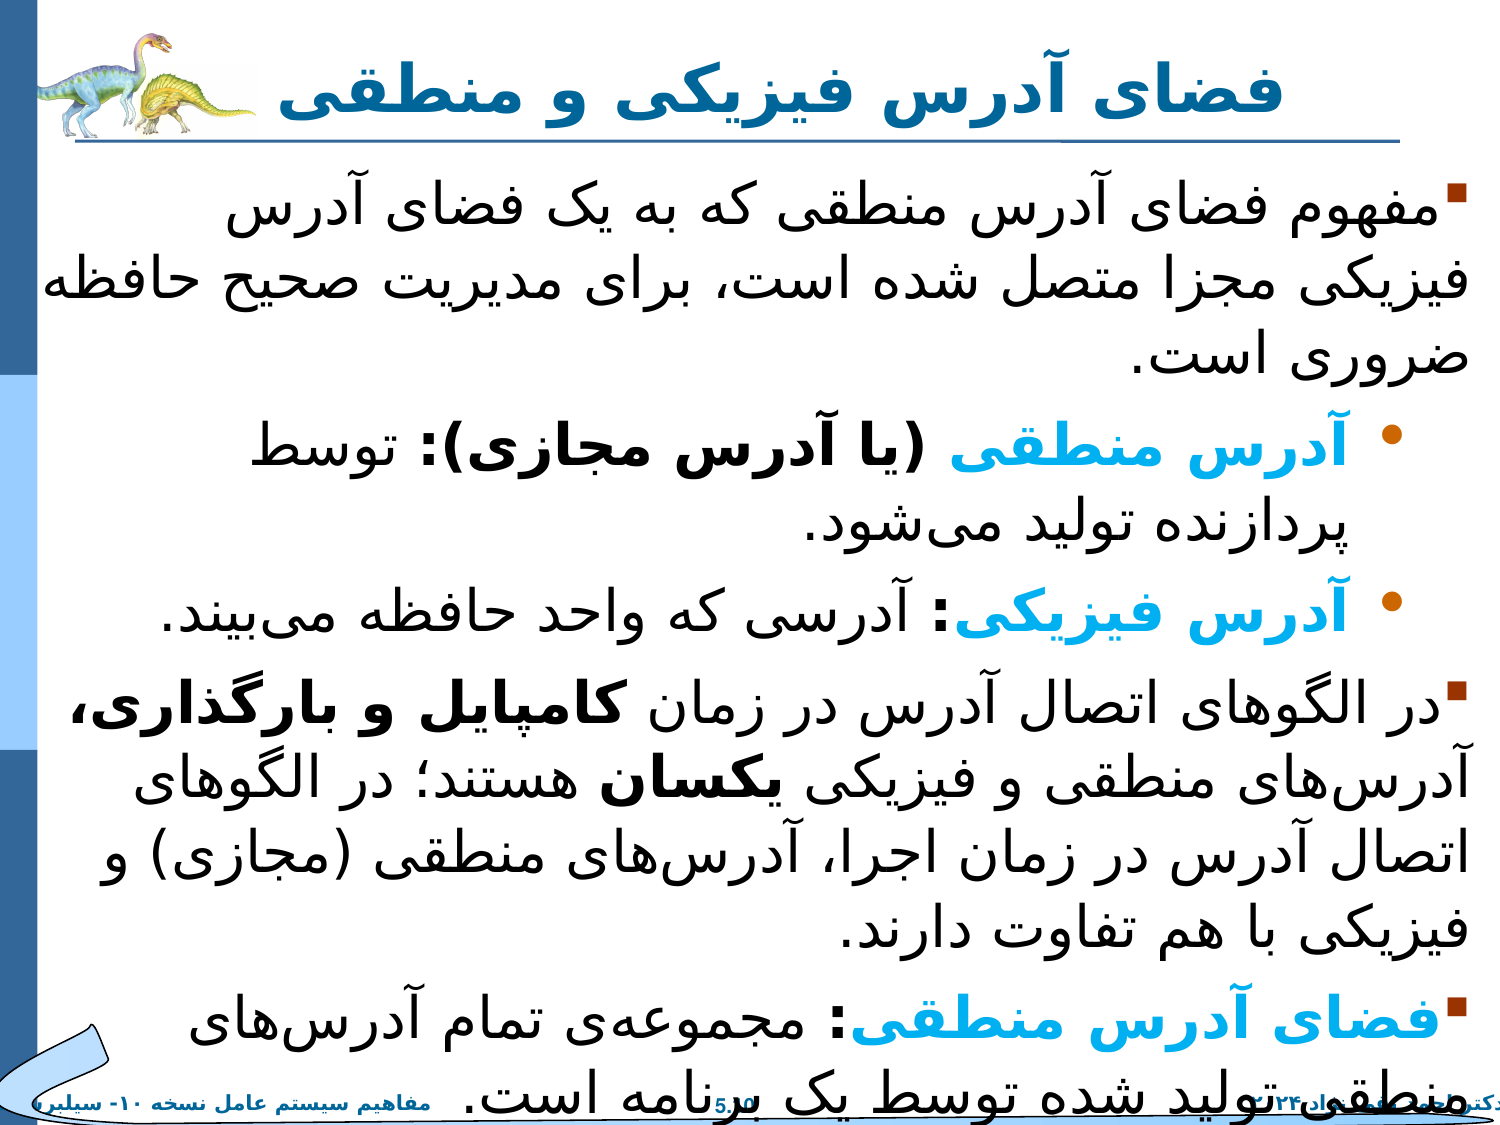

# فضای آدرس فیزیکی و منطقی
مفهوم فضای آدرس منطقی که به یک فضای آدرس فیزیکی مجزا متصل شده است، برای مدیریت صحیح حافظه ضروری است.
آدرس منطقی (یا آدرس مجازی): توسط پردازنده تولید می‌شود.
آدرس فیزیکی: آدرسی که واحد حافظه می‌بیند.
در الگو‌های اتصال آدرس در زمان کامپایل و بارگذاری، آدرس‌های منطقی و فیزیکی یکسان هستند؛ در الگو‌های اتصال آدرس در زمان اجرا، آدرس‌های منطقی (مجازی) و فیزیکی با هم تفاوت دارند.
فضای آدرس منطقی: مجموعه‌ی تمام آدرس‌های منطقی تولید شده توسط یک برنامه است.
فضای آدرس فیزیکی: مجموعه‌ی تمام آدرس‌های فیزیکی تولید شده توسط یک برنامه است.